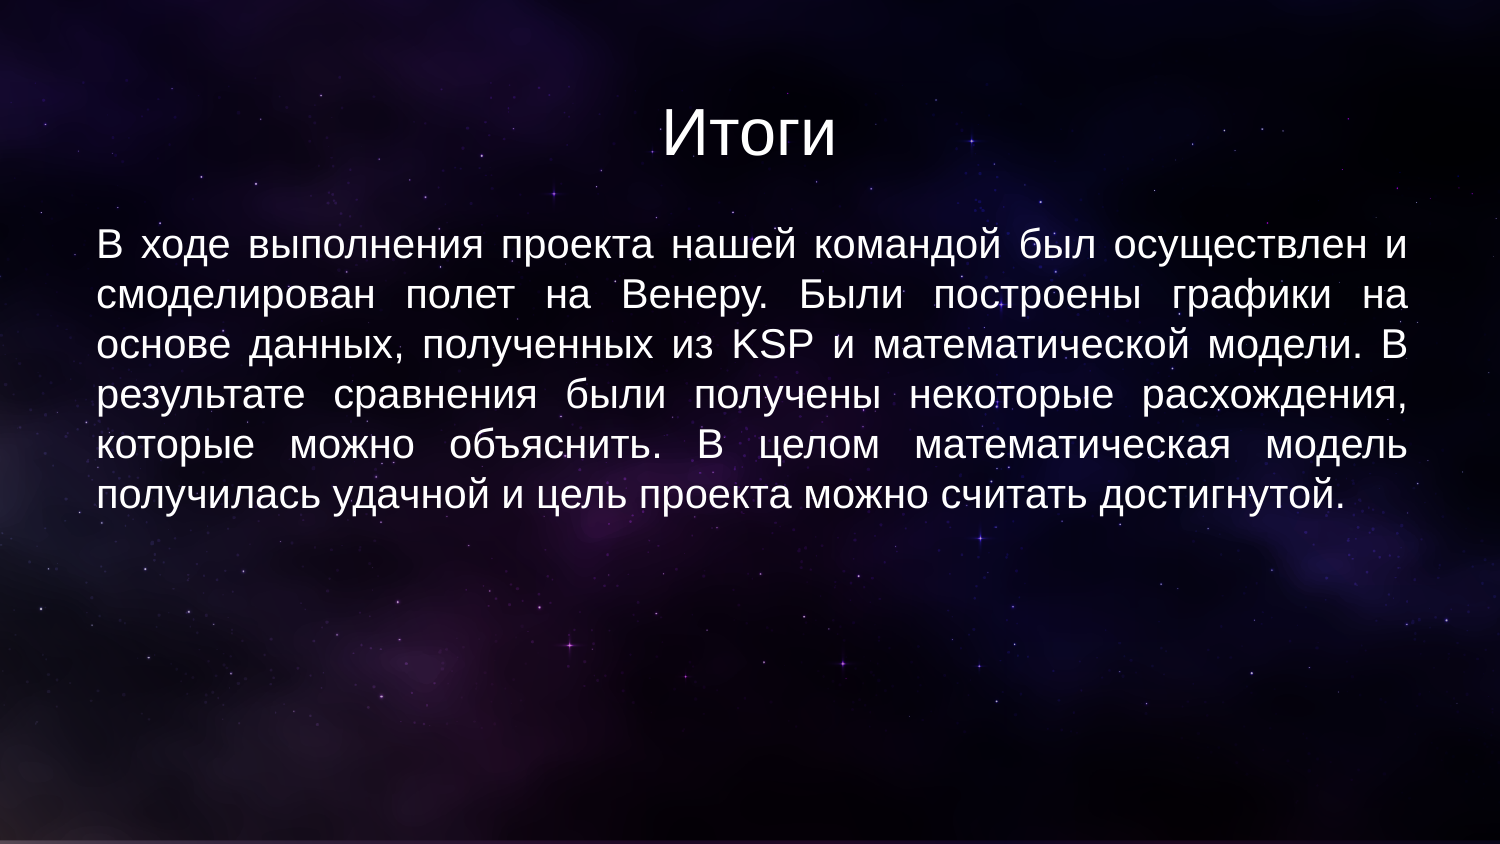

# Итоги
	В ходе выполнения проекта нашей командой был осуществлен и смоделирован полет на Венеру. Были построены графики на основе данных, полученных из KSP и математической модели. В результате сравнения были получены некоторые расхождения, которые можно объяснить. В целом математическая модель получилась удачной и цель проекта можно считать достигнутой.